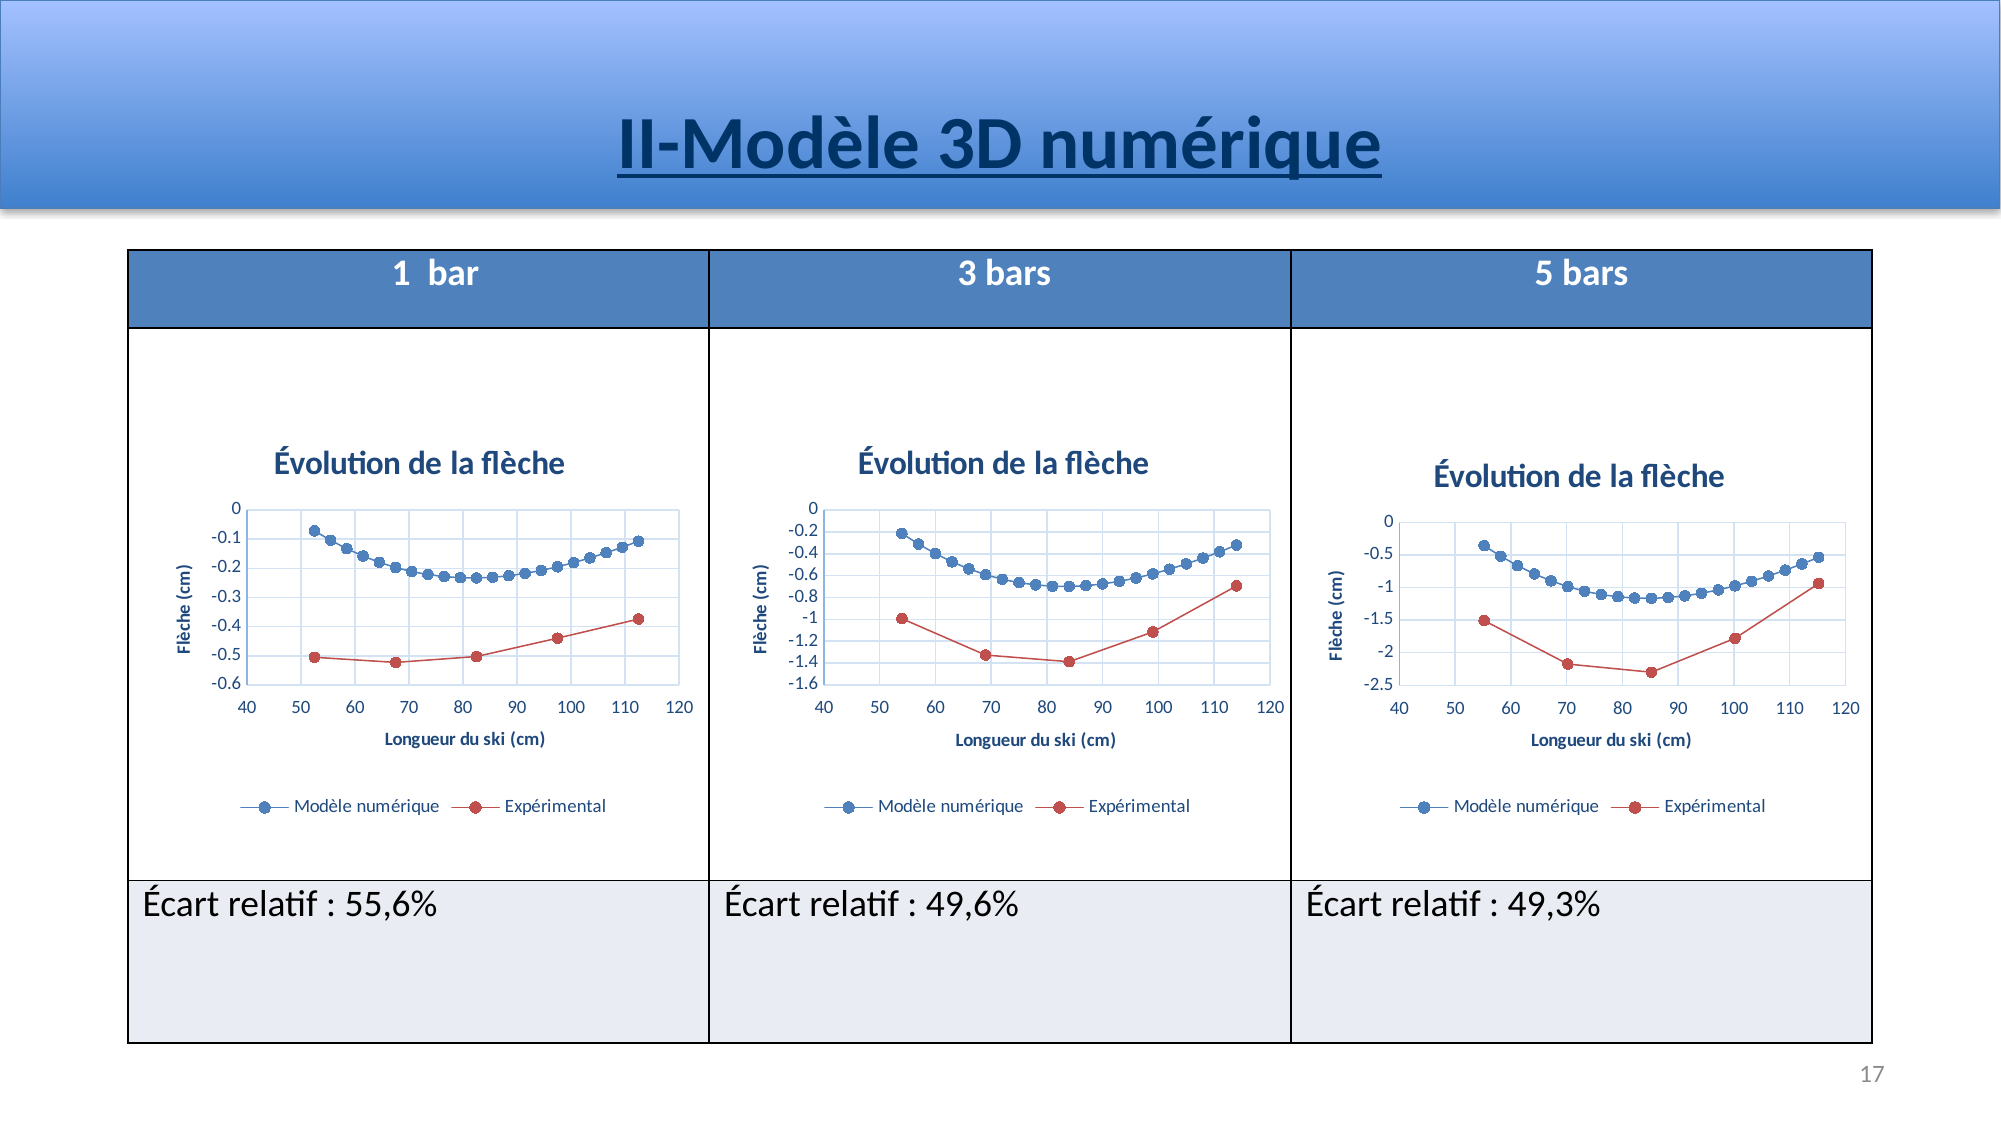

# II-Modèle 3D numérique
| 1 bar | 3 bars | 5 bars |
| --- | --- | --- |
|  |  |  |
| Écart relatif : 55,6% | Écart relatif : 49,6% | Écart relatif : 49,3% |

### Chart: Évolution de la flèche

| Category |  |  |
|---|---|---|

### Chart: Évolution de la flèche

| Category |  |  |
|---|---|---|

### Chart: Évolution de la flèche

| Category |  |  |
|---|---|---|
17